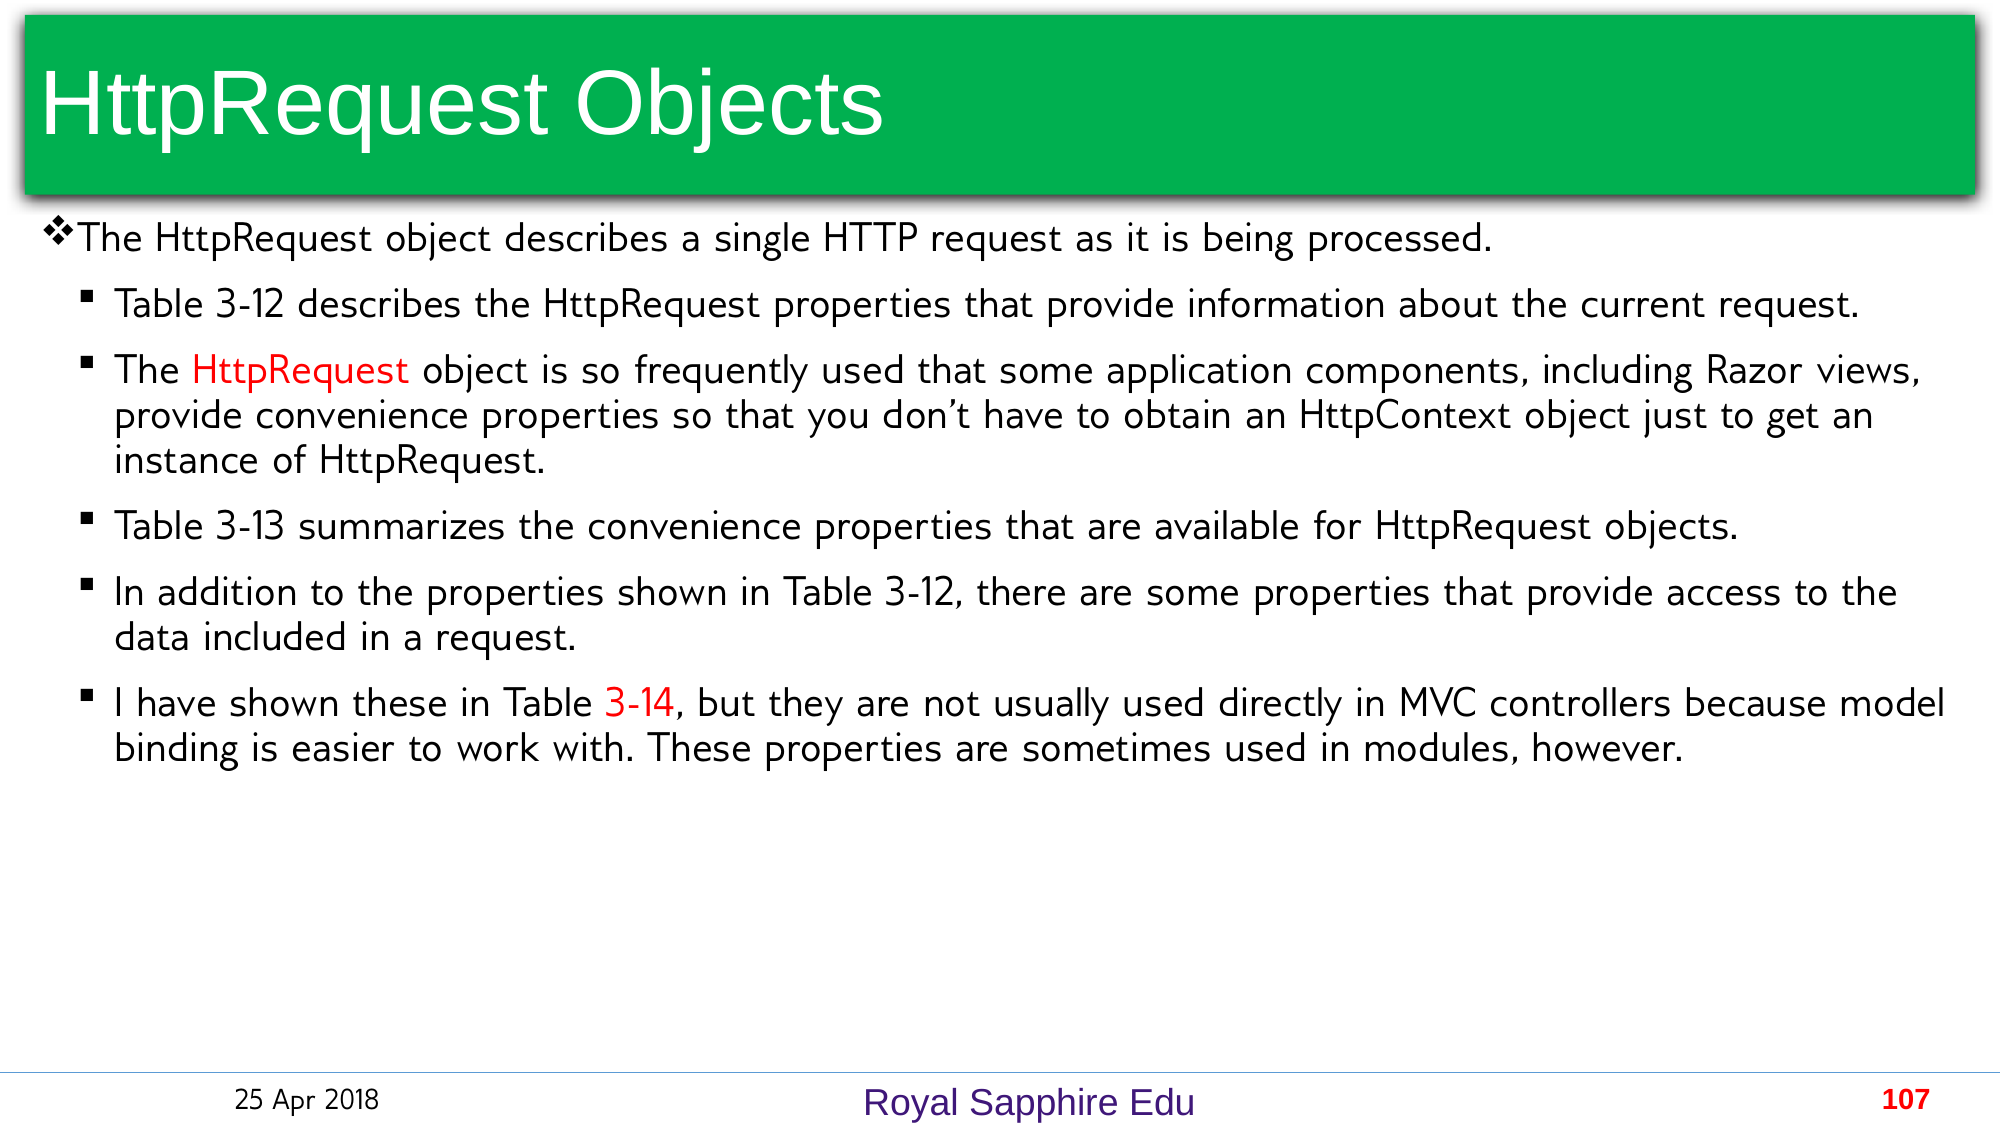

# HttpRequest Objects
The HttpRequest object describes a single HTTP request as it is being processed.
Table 3-12 describes the HttpRequest properties that provide information about the current request.
The HttpRequest object is so frequently used that some application components, including Razor views, provide convenience properties so that you don’t have to obtain an HttpContext object just to get an instance of HttpRequest.
Table 3-13 summarizes the convenience properties that are available for HttpRequest objects.
In addition to the properties shown in Table 3-12, there are some properties that provide access to the data included in a request.
I have shown these in Table 3-14, but they are not usually used directly in MVC controllers because model binding is easier to work with. These properties are sometimes used in modules, however.

25 Apr 2018
107